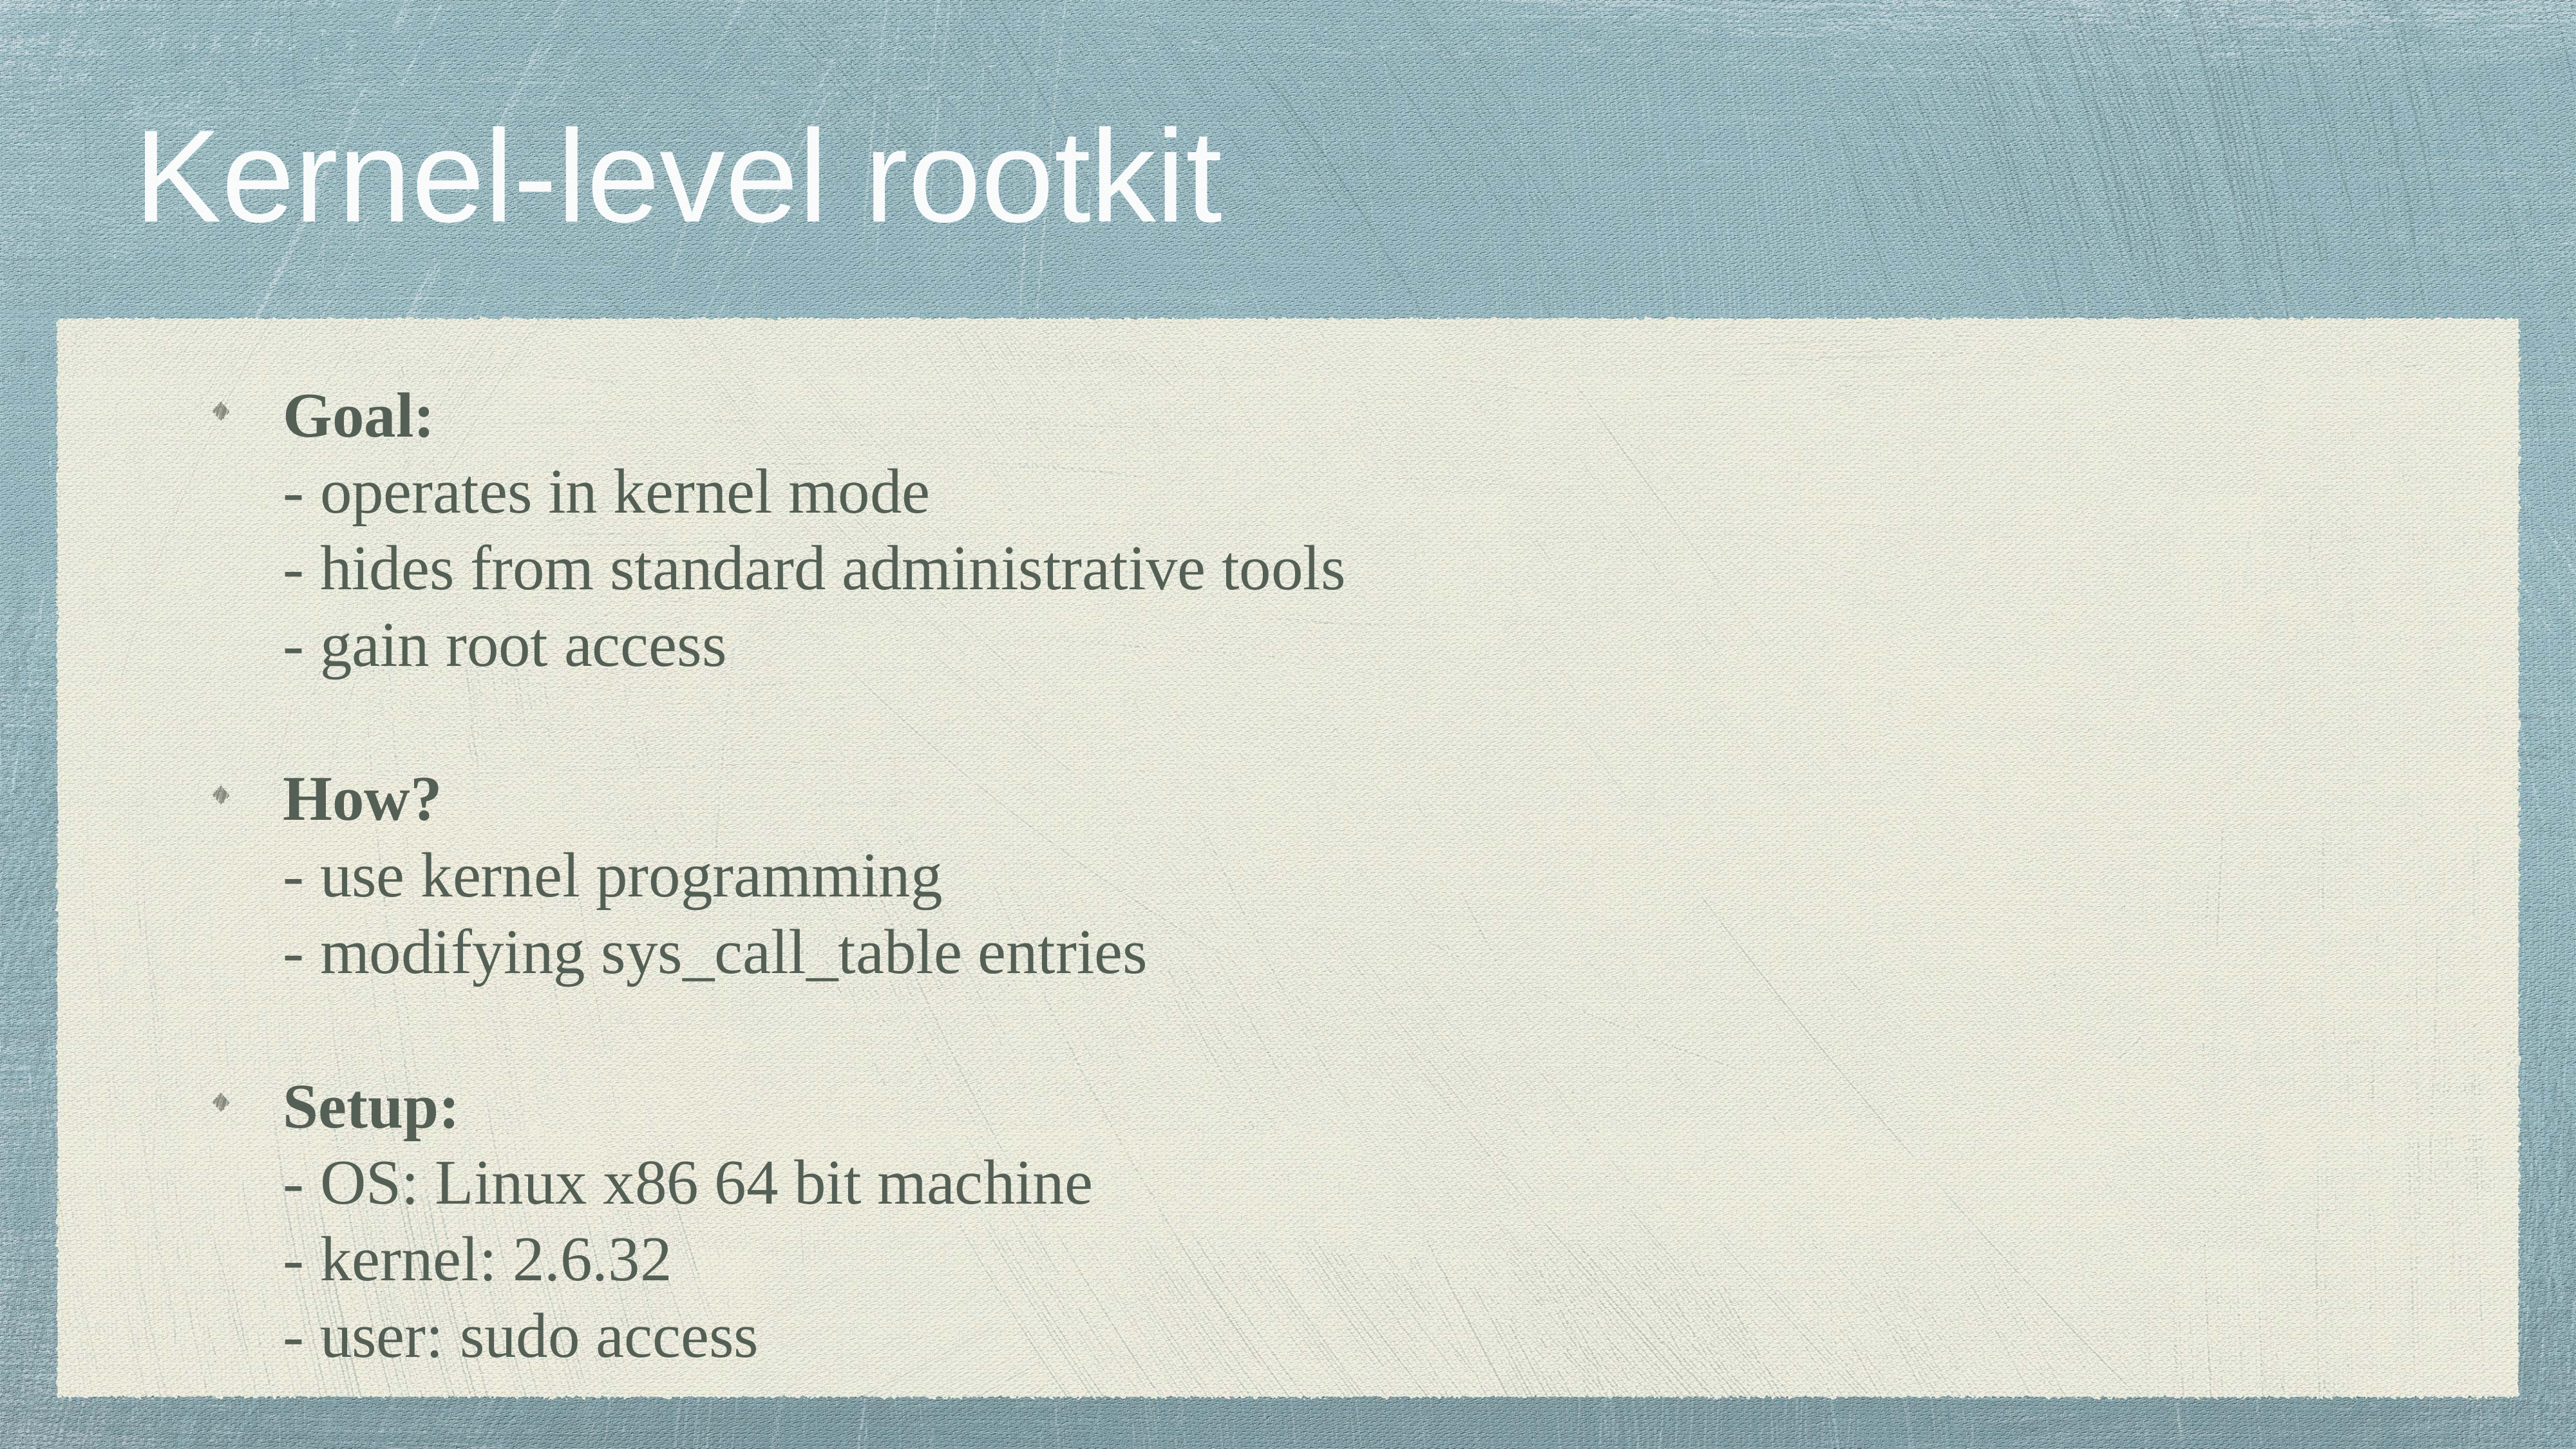

# Kernel-level rootkit
Goal:
- operates in kernel mode
- hides from standard administrative tools
- gain root access
How?
- use kernel programming
- modifying sys_call_table entries
Setup:
- OS: Linux x86 64 bit machine
- kernel: 2.6.32
- user: sudo access